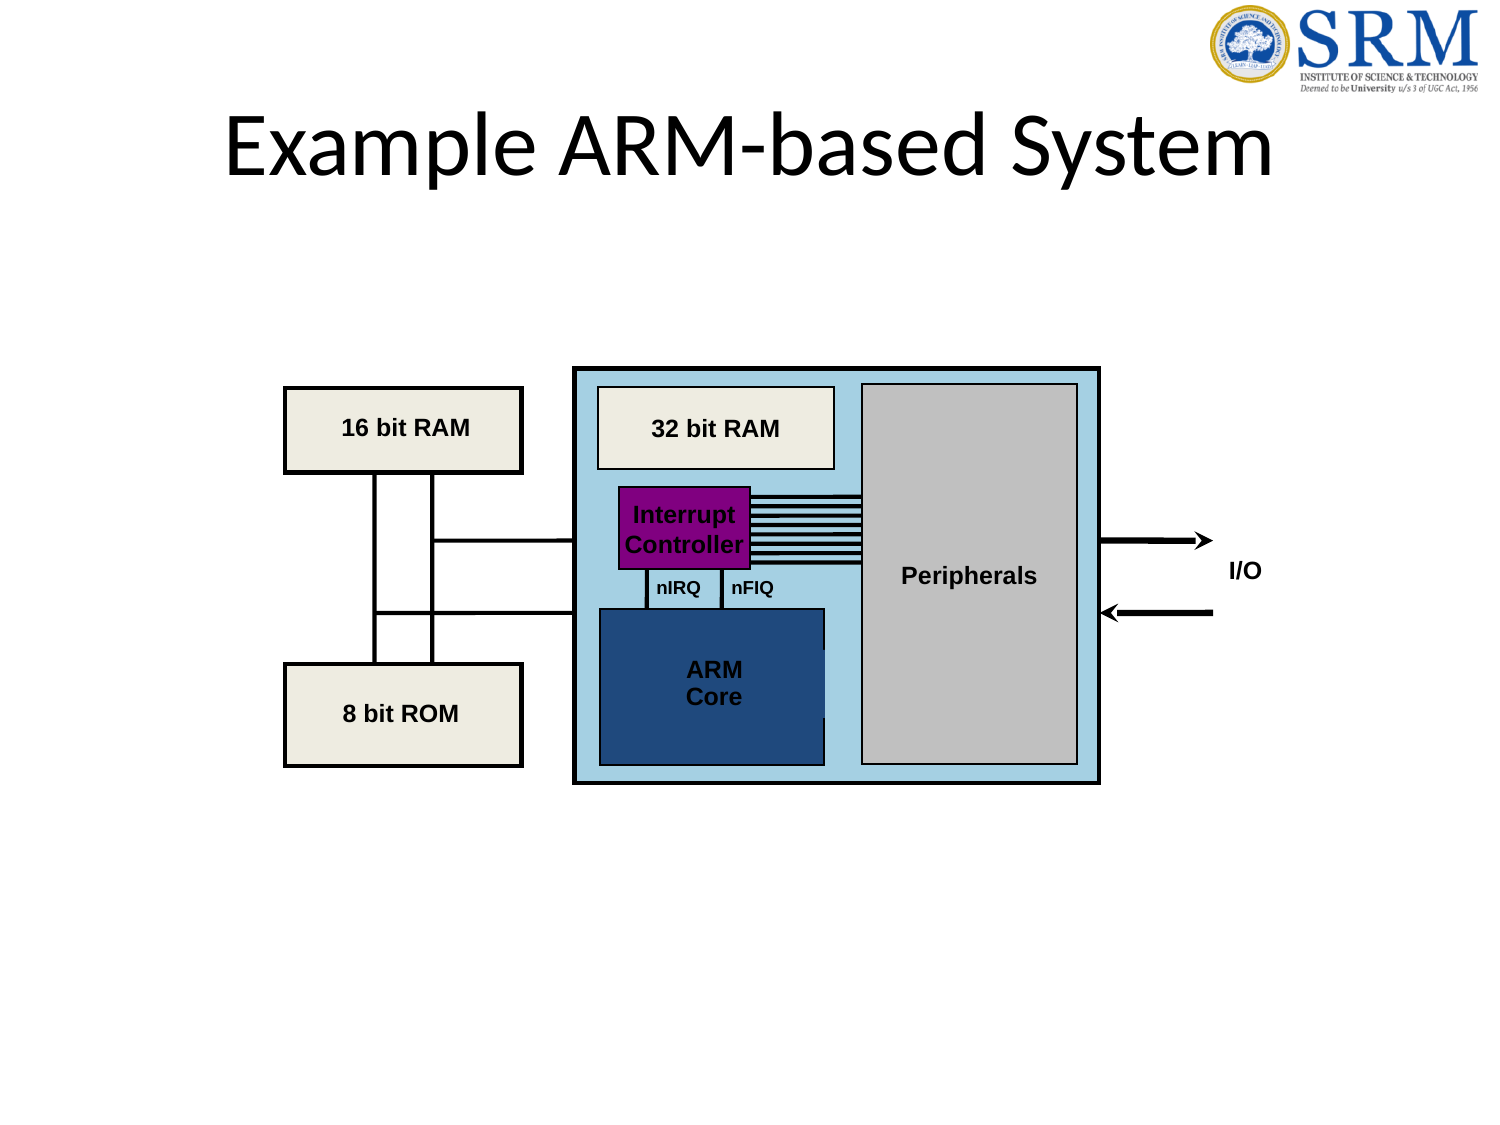

# Example ARM-based System

Peripherals
32 bit RAM

16 bit RAM

Interrupt
Controller

I/O

nIRQ
nFIQ

ARM
Core

8 bit ROM